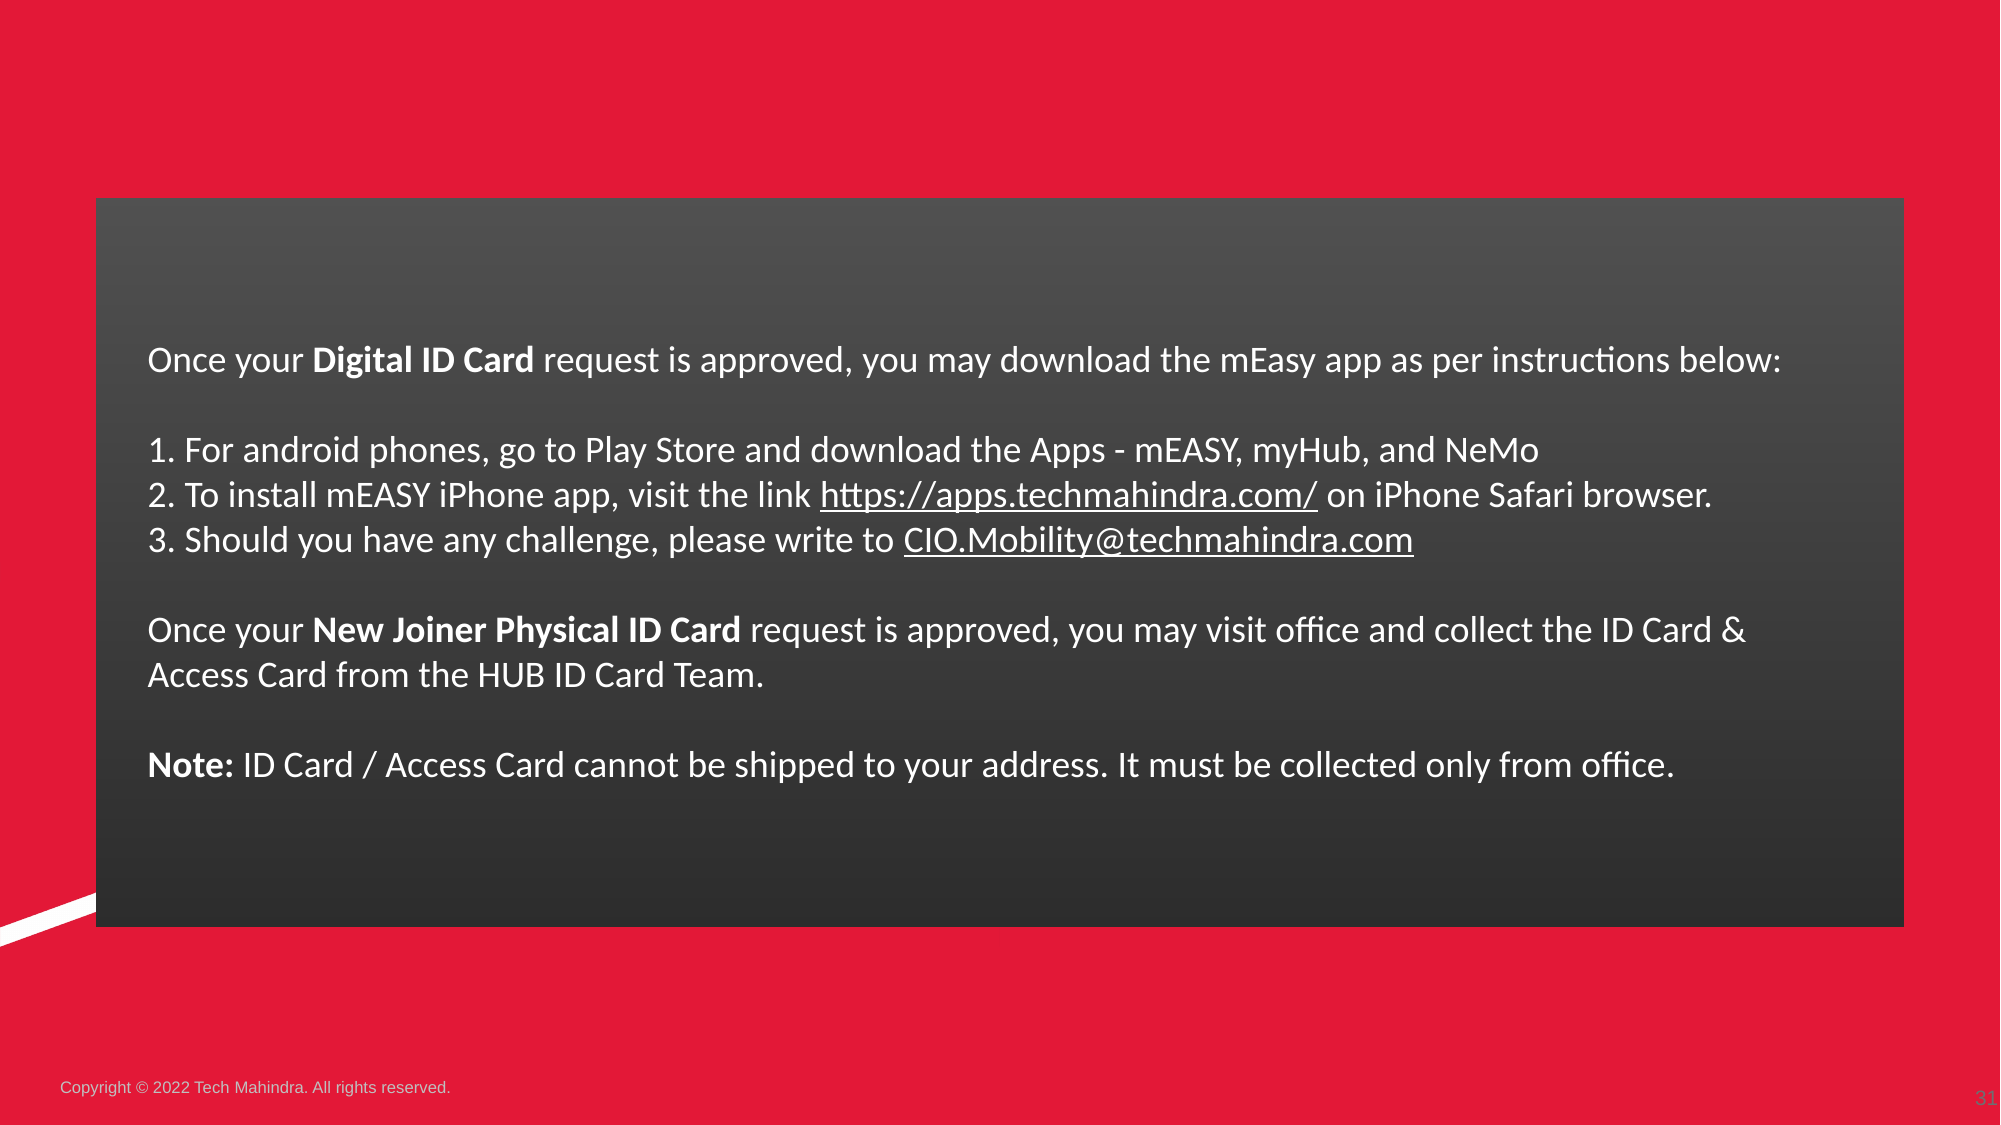

Once your Digital ID Card request is approved, you may download the mEasy app as per instructions below:
1. For android phones, go to Play Store and download the Apps - mEASY, myHub, and NeMo
2. To install mEASY iPhone app, visit the link https://apps.techmahindra.com/ on iPhone Safari browser.
3. Should you have any challenge, please write to CIO.Mobility@techmahindra.com

Once your New Joiner Physical ID Card request is approved, you may visit office and collect the ID Card & Access Card from the HUB ID Card Team.
Note: ID Card / Access Card cannot be shipped to your address. It must be collected only from office.